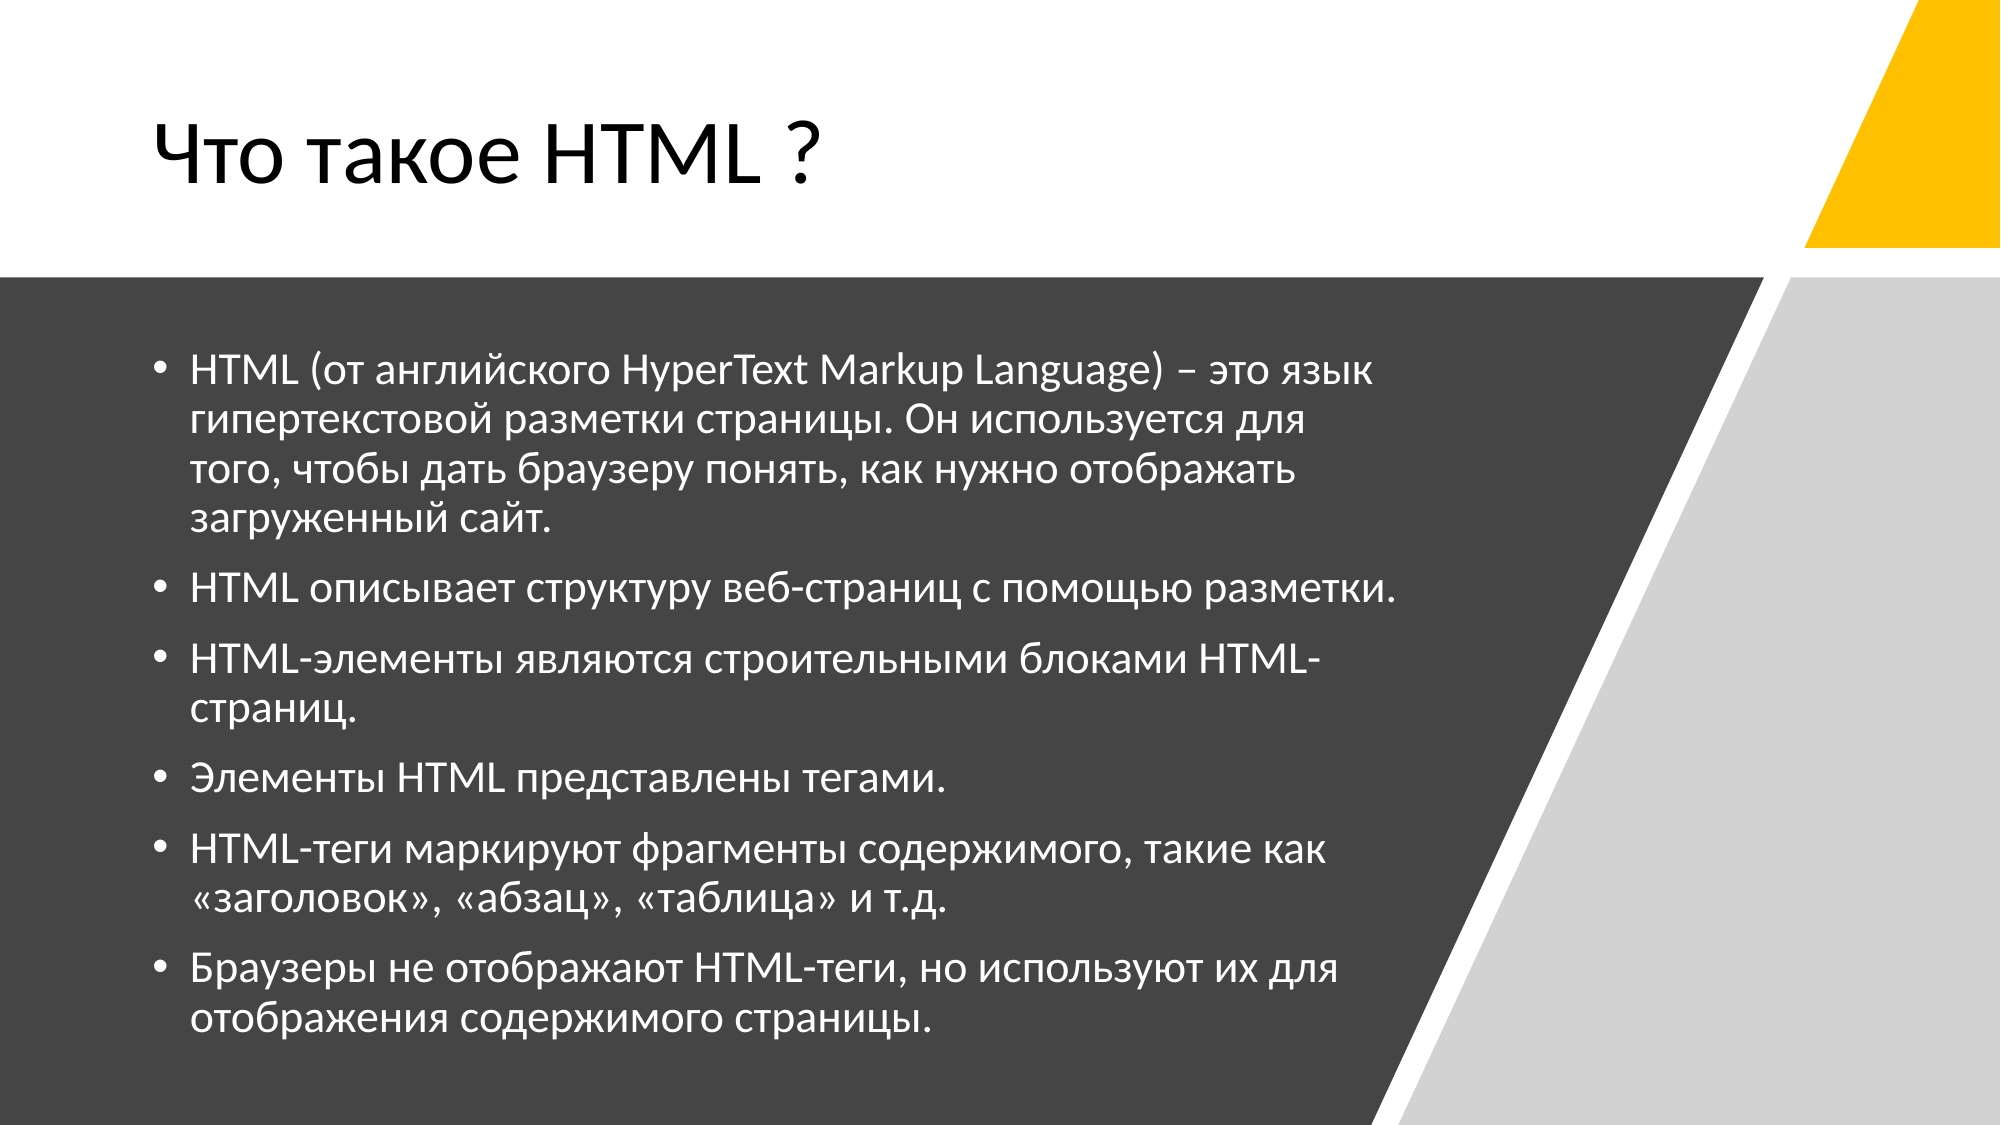

# Что такое HTML ?

HTML (от английского HyperText Markup Language) – это язык гипертекстовой разметки страницы. Он используется для того, чтобы дать браузеру понять, как нужно отображать загруженный сайт.
HTML описывает структуру веб-страниц с помощью разметки.
HTML-элементы являются строительными блоками HTML-страниц.
Элементы HTML представлены тегами.
HTML-теги маркируют фрагменты содержимого, такие как «заголовок», «абзац», «таблица» и т.д.
Браузеры не отображают HTML-теги, но используют их для отображения содержимого страницы.